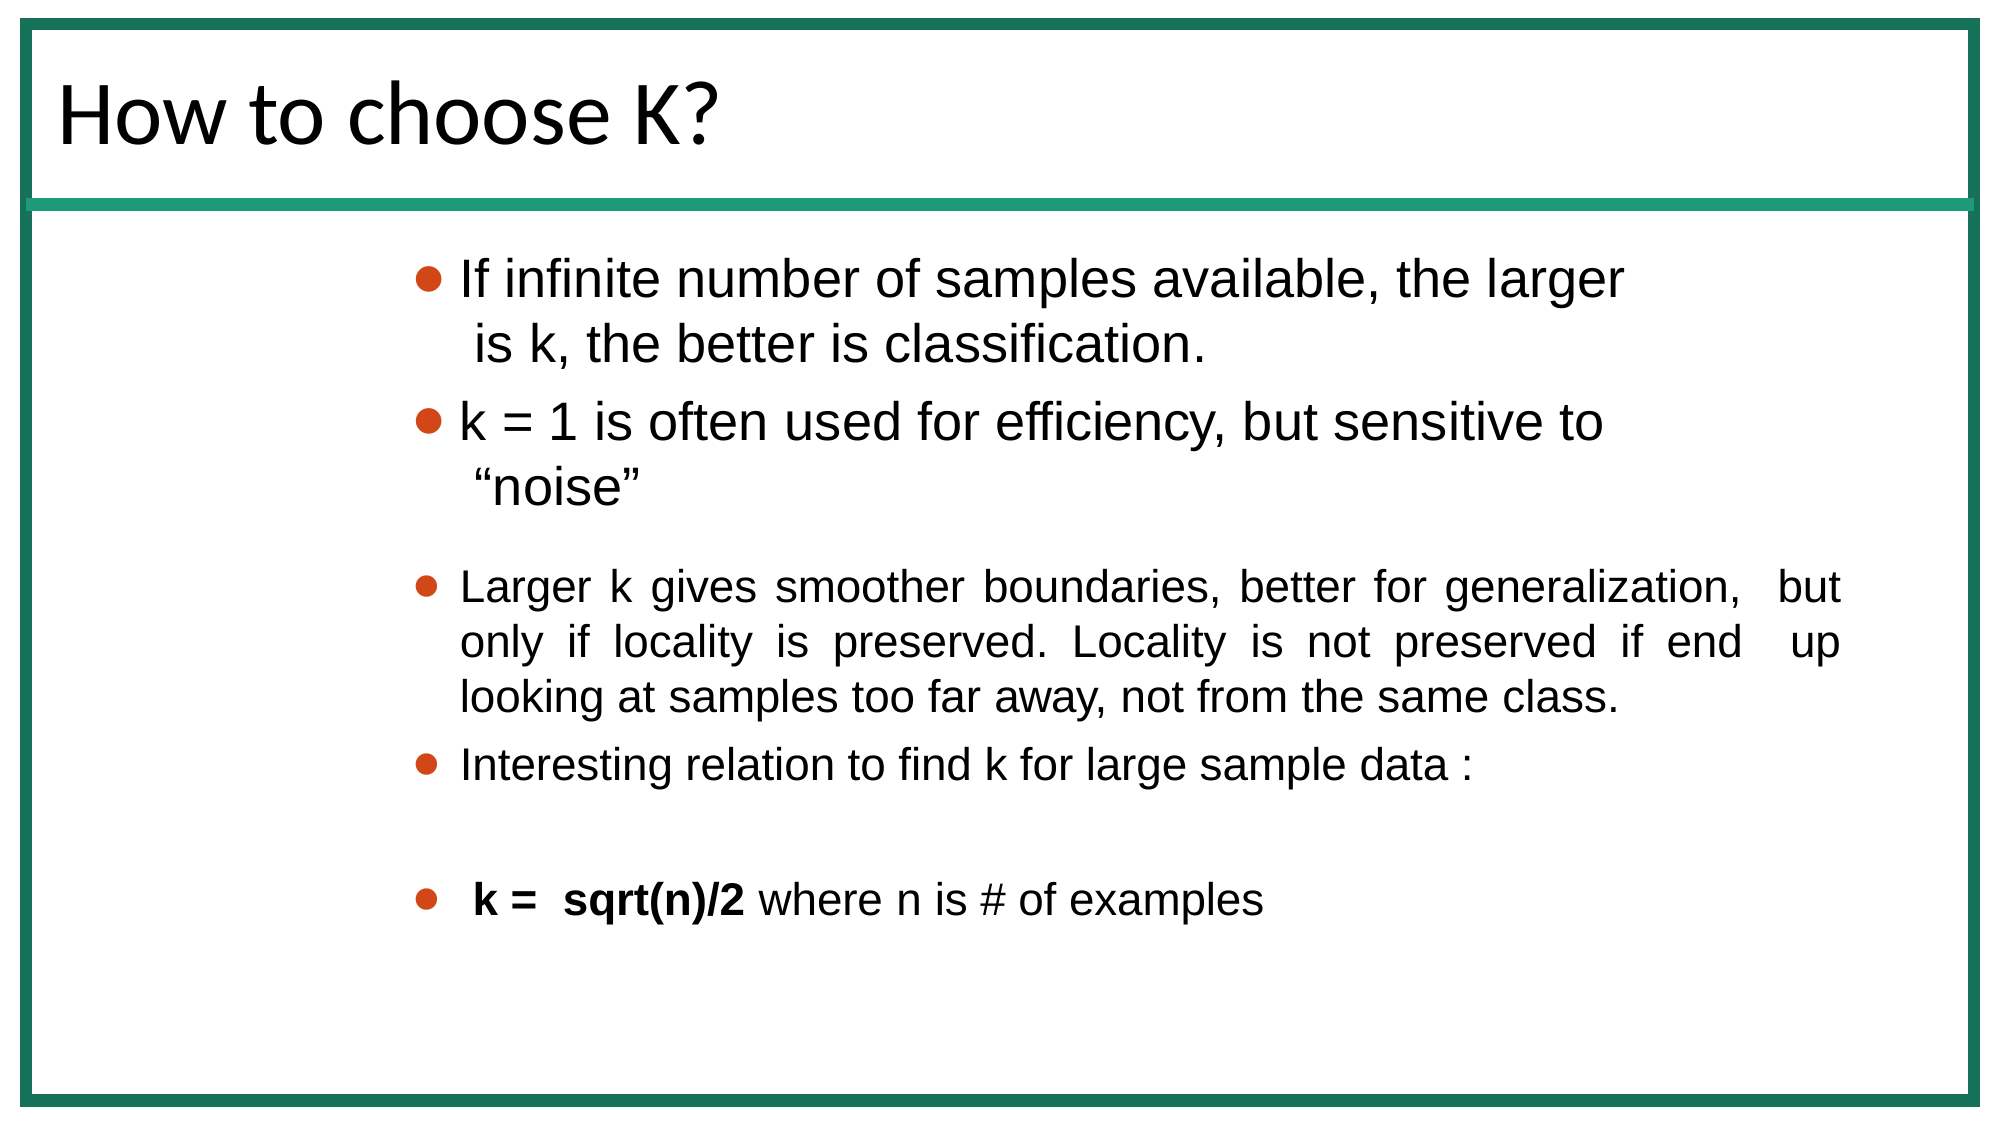

# How to choose K?
If infinite number of samples available, the larger  is k, the better is classification.
k = 1 is often used for efficiency, but sensitive to  “noise”
Larger k gives smoother boundaries, better for generalization,  but only if locality is preserved. Locality is not preserved if end  up looking at samples too far away, not from the same class.
Interesting relation to find k for large sample data :

 k =  sqrt(n)/2 where n is # of examples